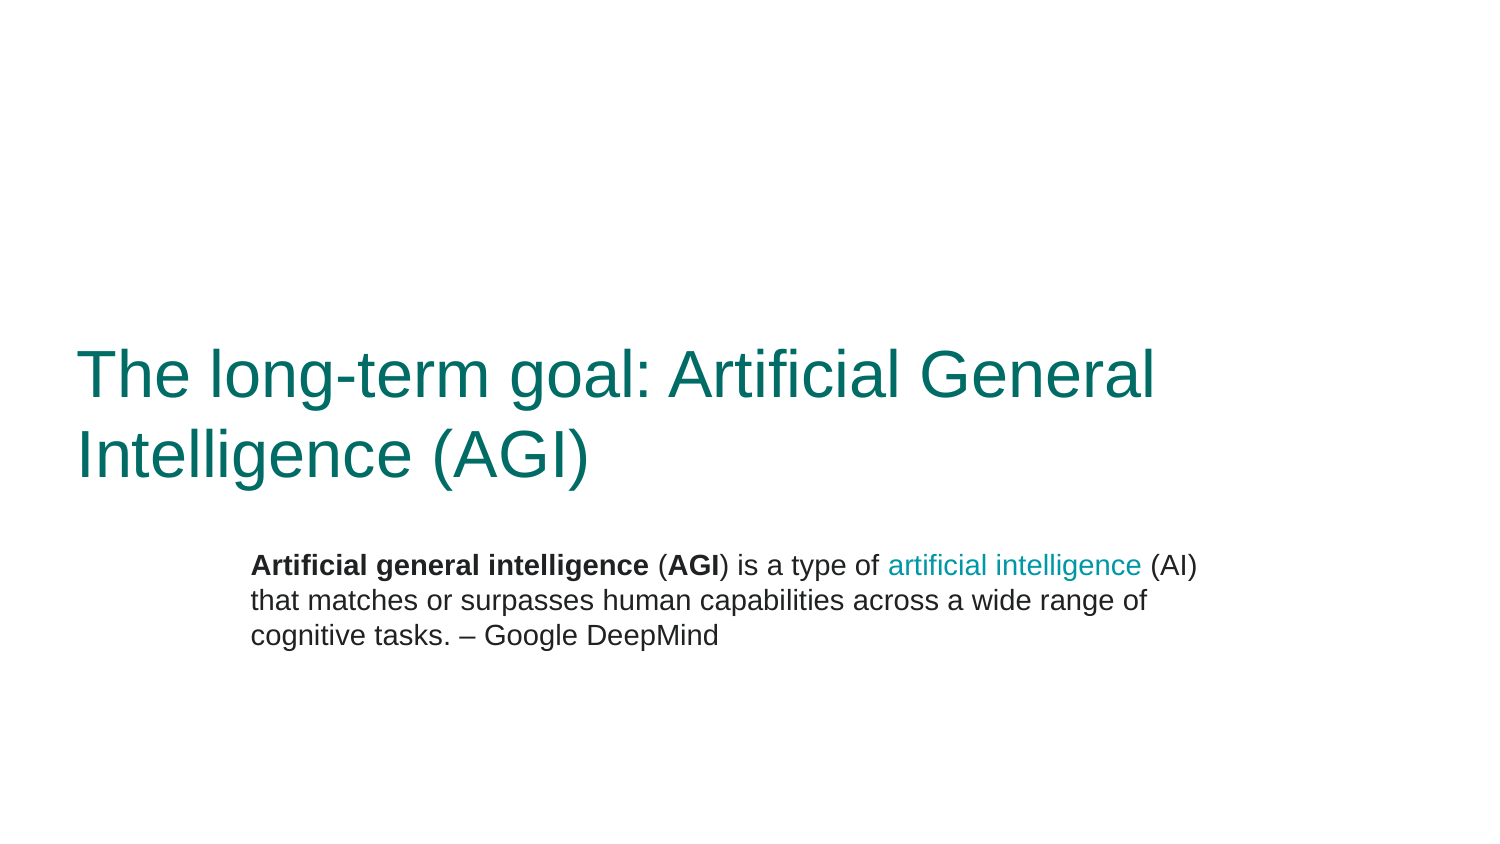

The long-term goal: Artificial General Intelligence (AGI)
Artificial general intelligence (AGI) is a type of artificial intelligence (AI) that matches or surpasses human capabilities across a wide range of cognitive tasks. – Google DeepMind